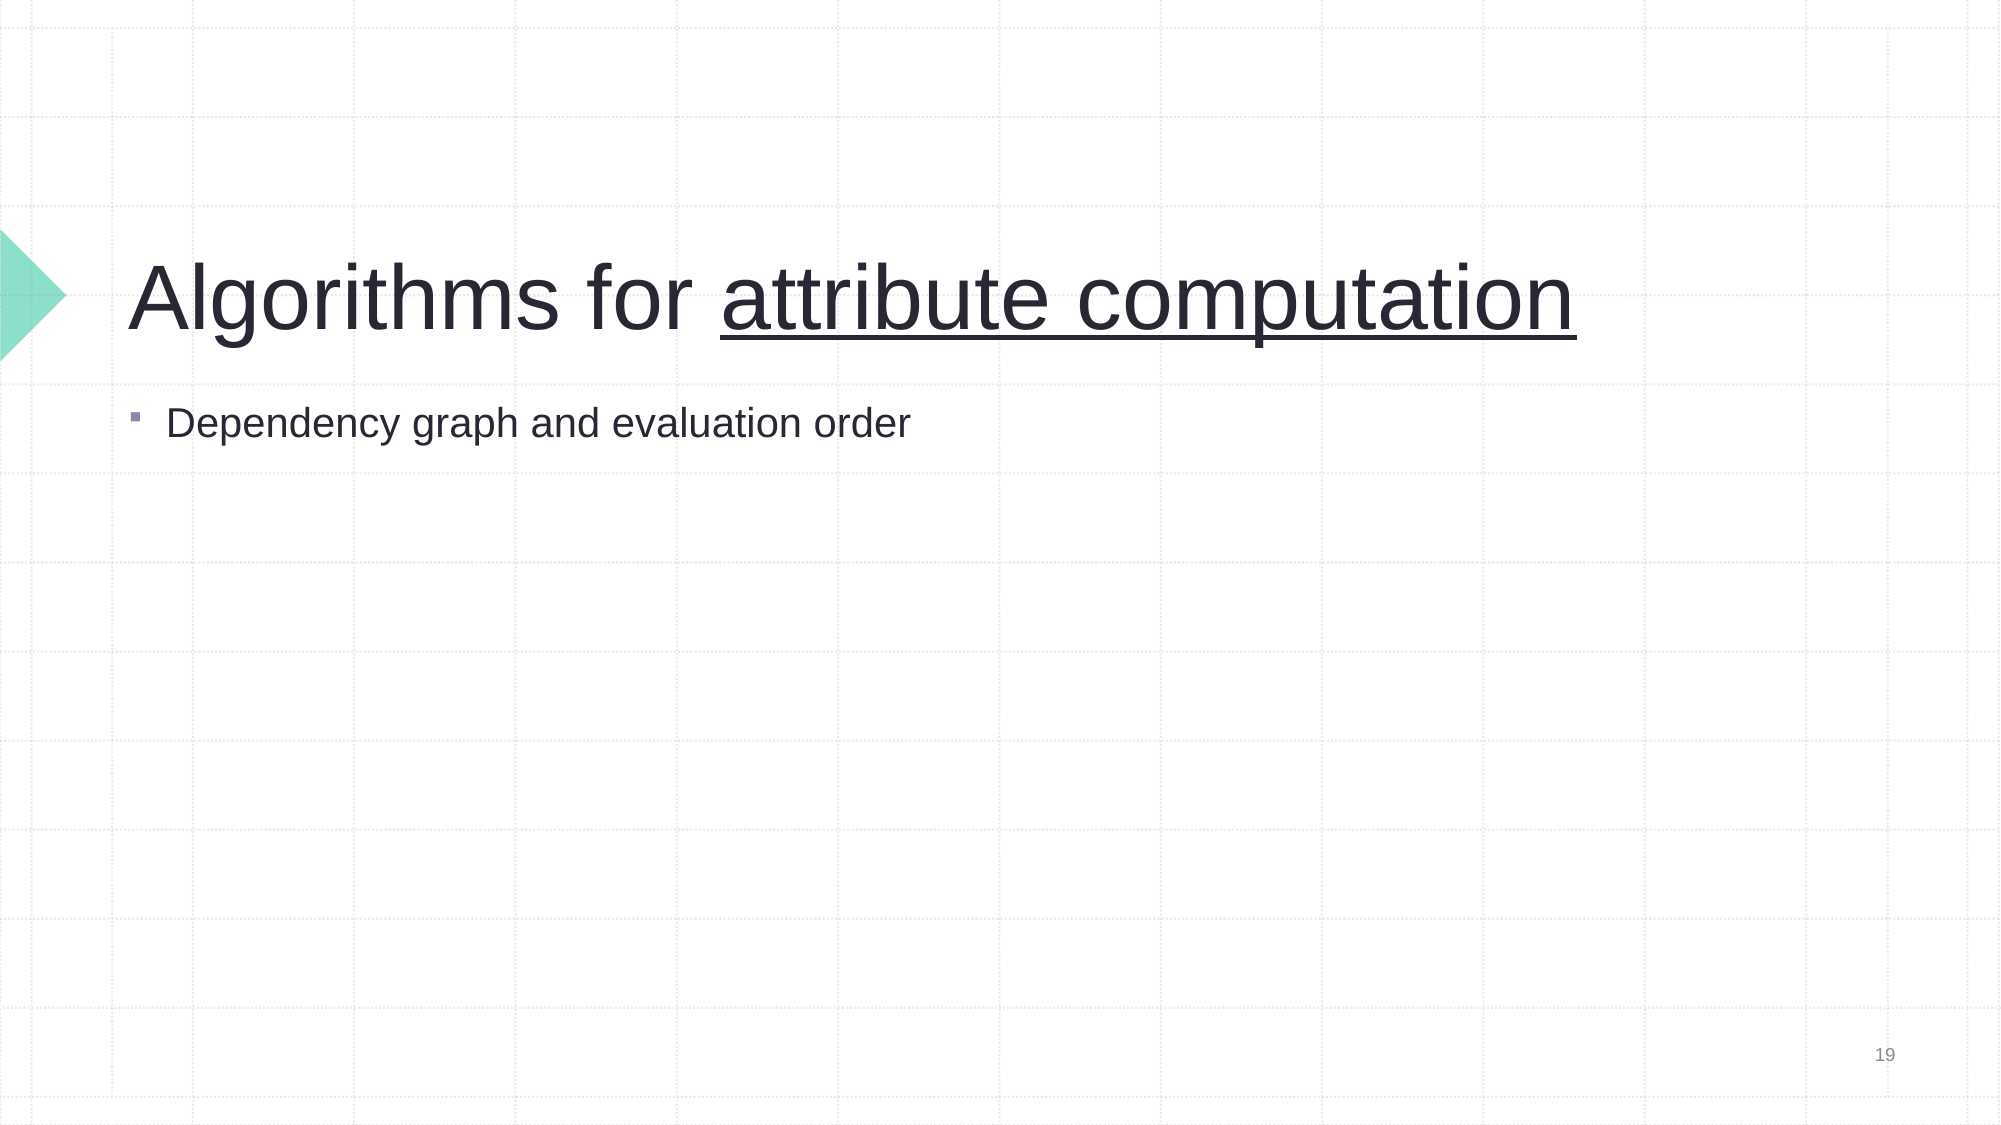

# Algorithms for attribute computation
Dependency graph and evaluation order

19